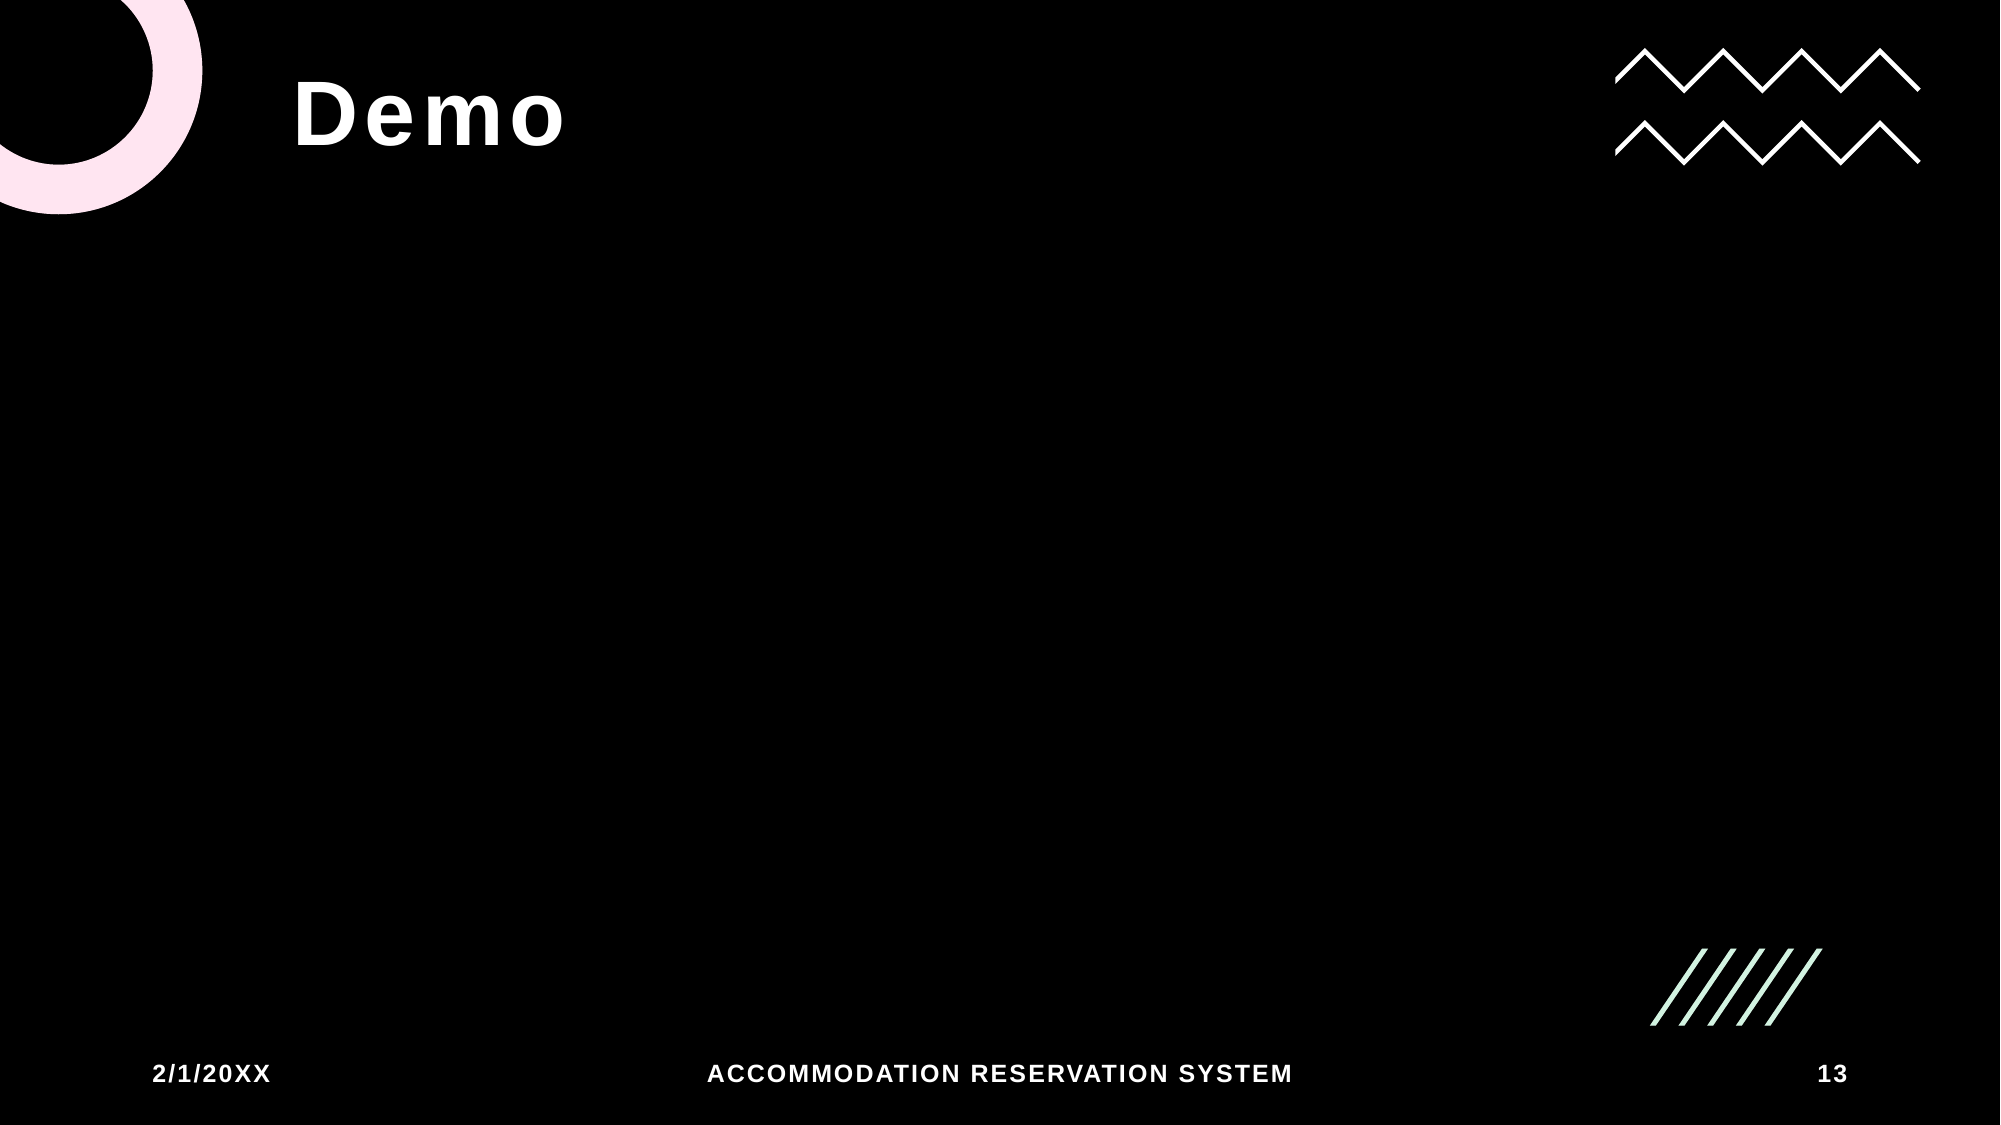

# Demo
2/1/20XX
Accommodation Reservation System
13